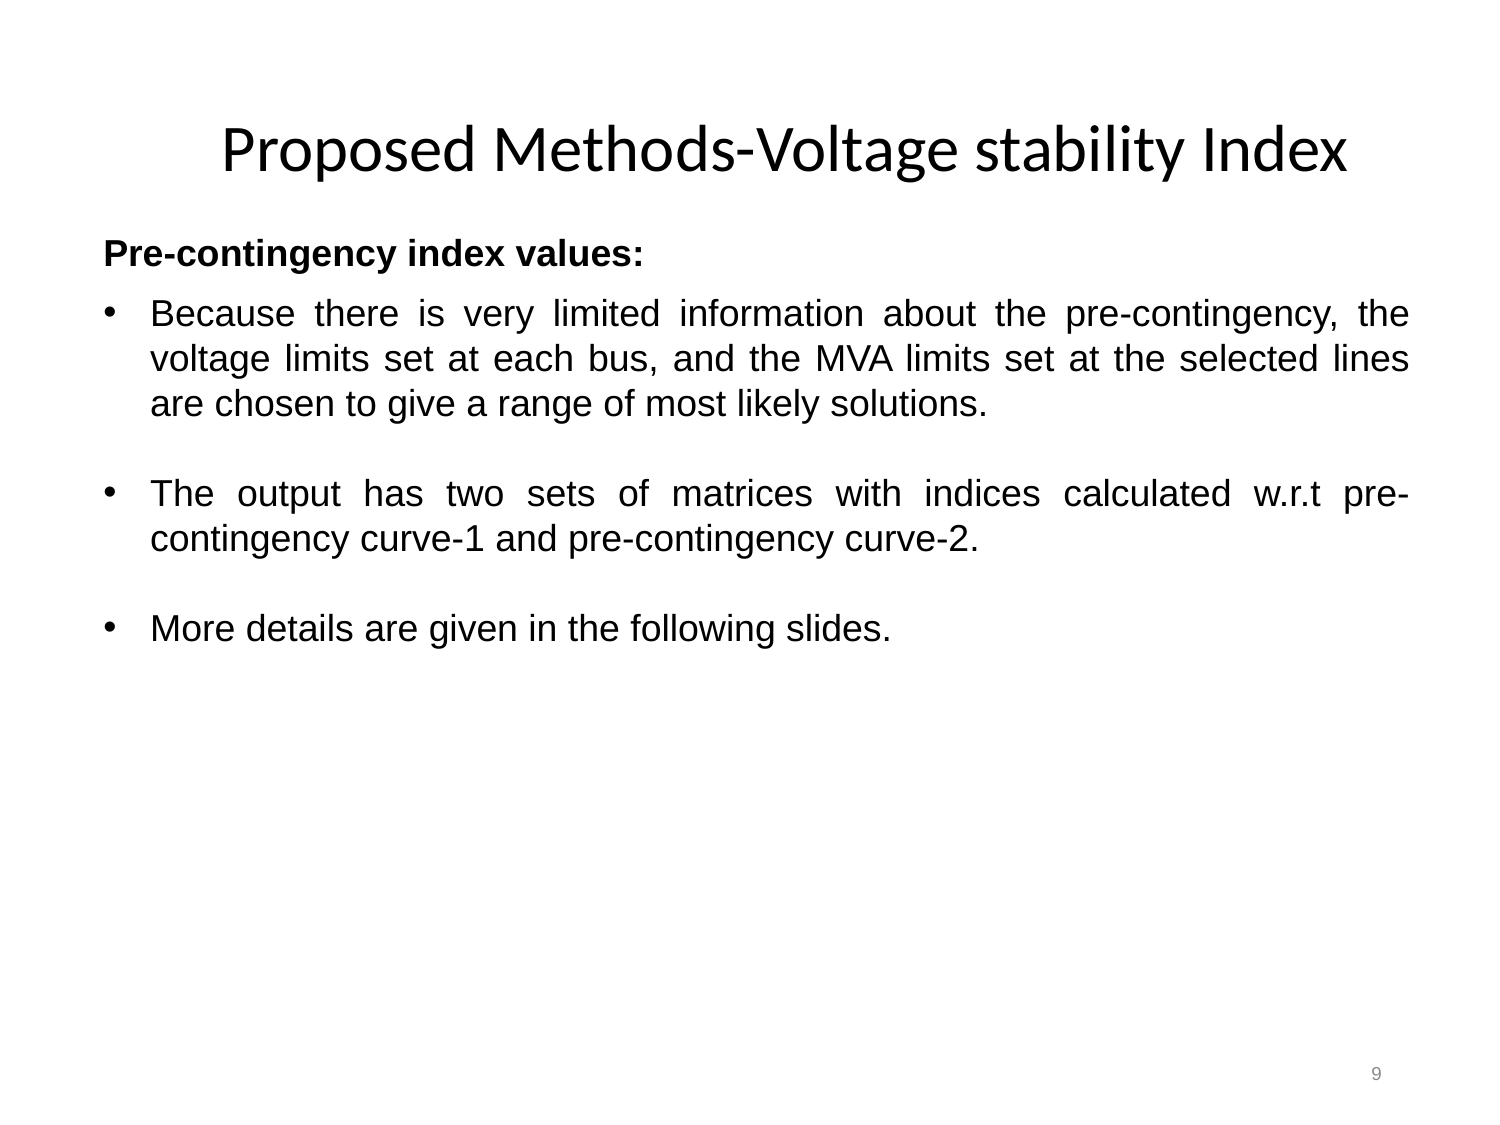

# Proposed Methods-Voltage stability Index

Pre-contingency index values:

Because there is very limited information about the pre-contingency, the voltage limits set at each bus, and the MVA limits set at the selected lines are chosen to give a range of most likely solutions.

The output has two sets of matrices with indices calculated w.r.t pre-contingency curve-1 and pre-contingency curve-2.

More details are given in the following slides.
9